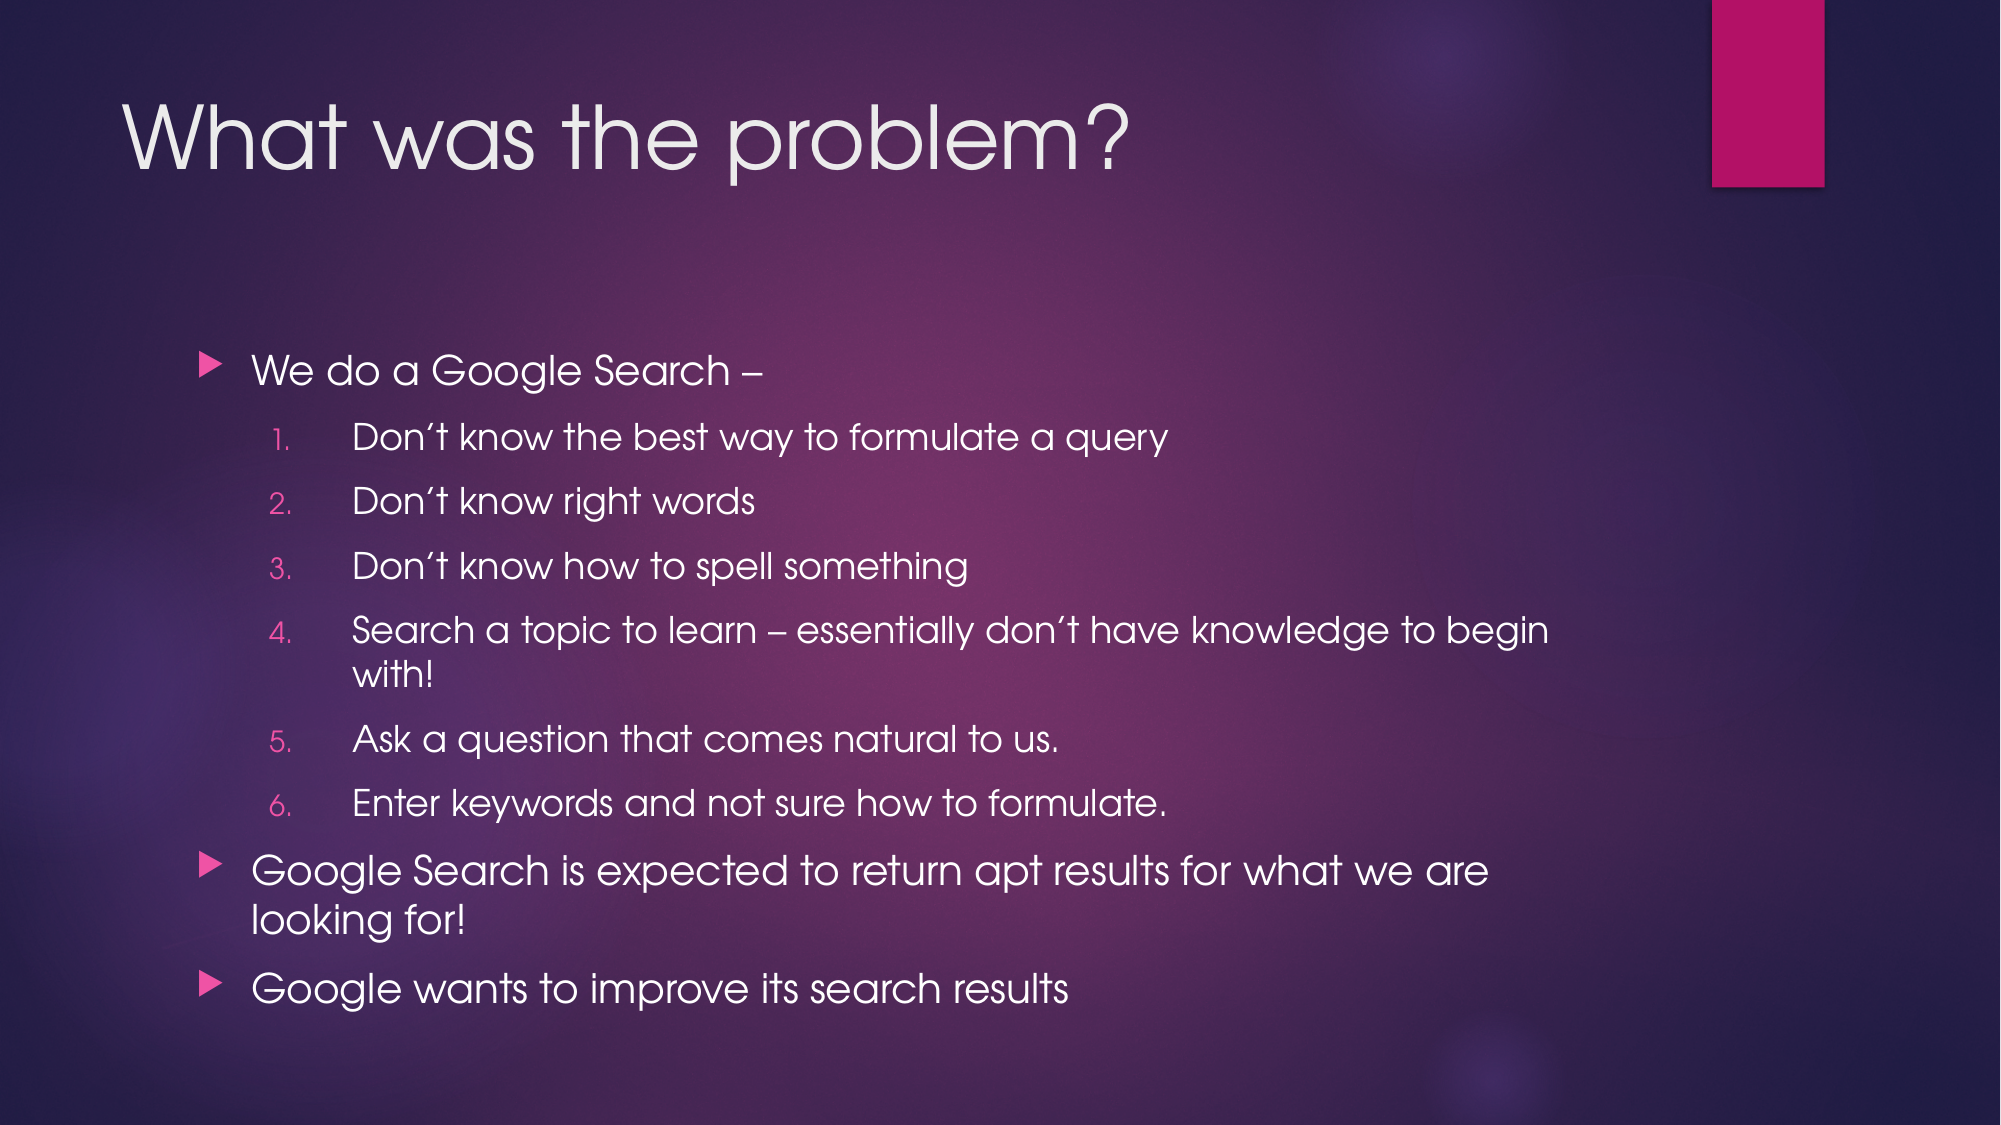

# What was the problem?
We do a Google Search –
Don’t know the best way to formulate a query
Don’t know right words
Don’t know how to spell something
Search a topic to learn – essentially don’t have knowledge to begin with!
Ask a question that comes natural to us.
Enter keywords and not sure how to formulate.
Google Search is expected to return apt results for what we are looking for!
Google wants to improve its search results